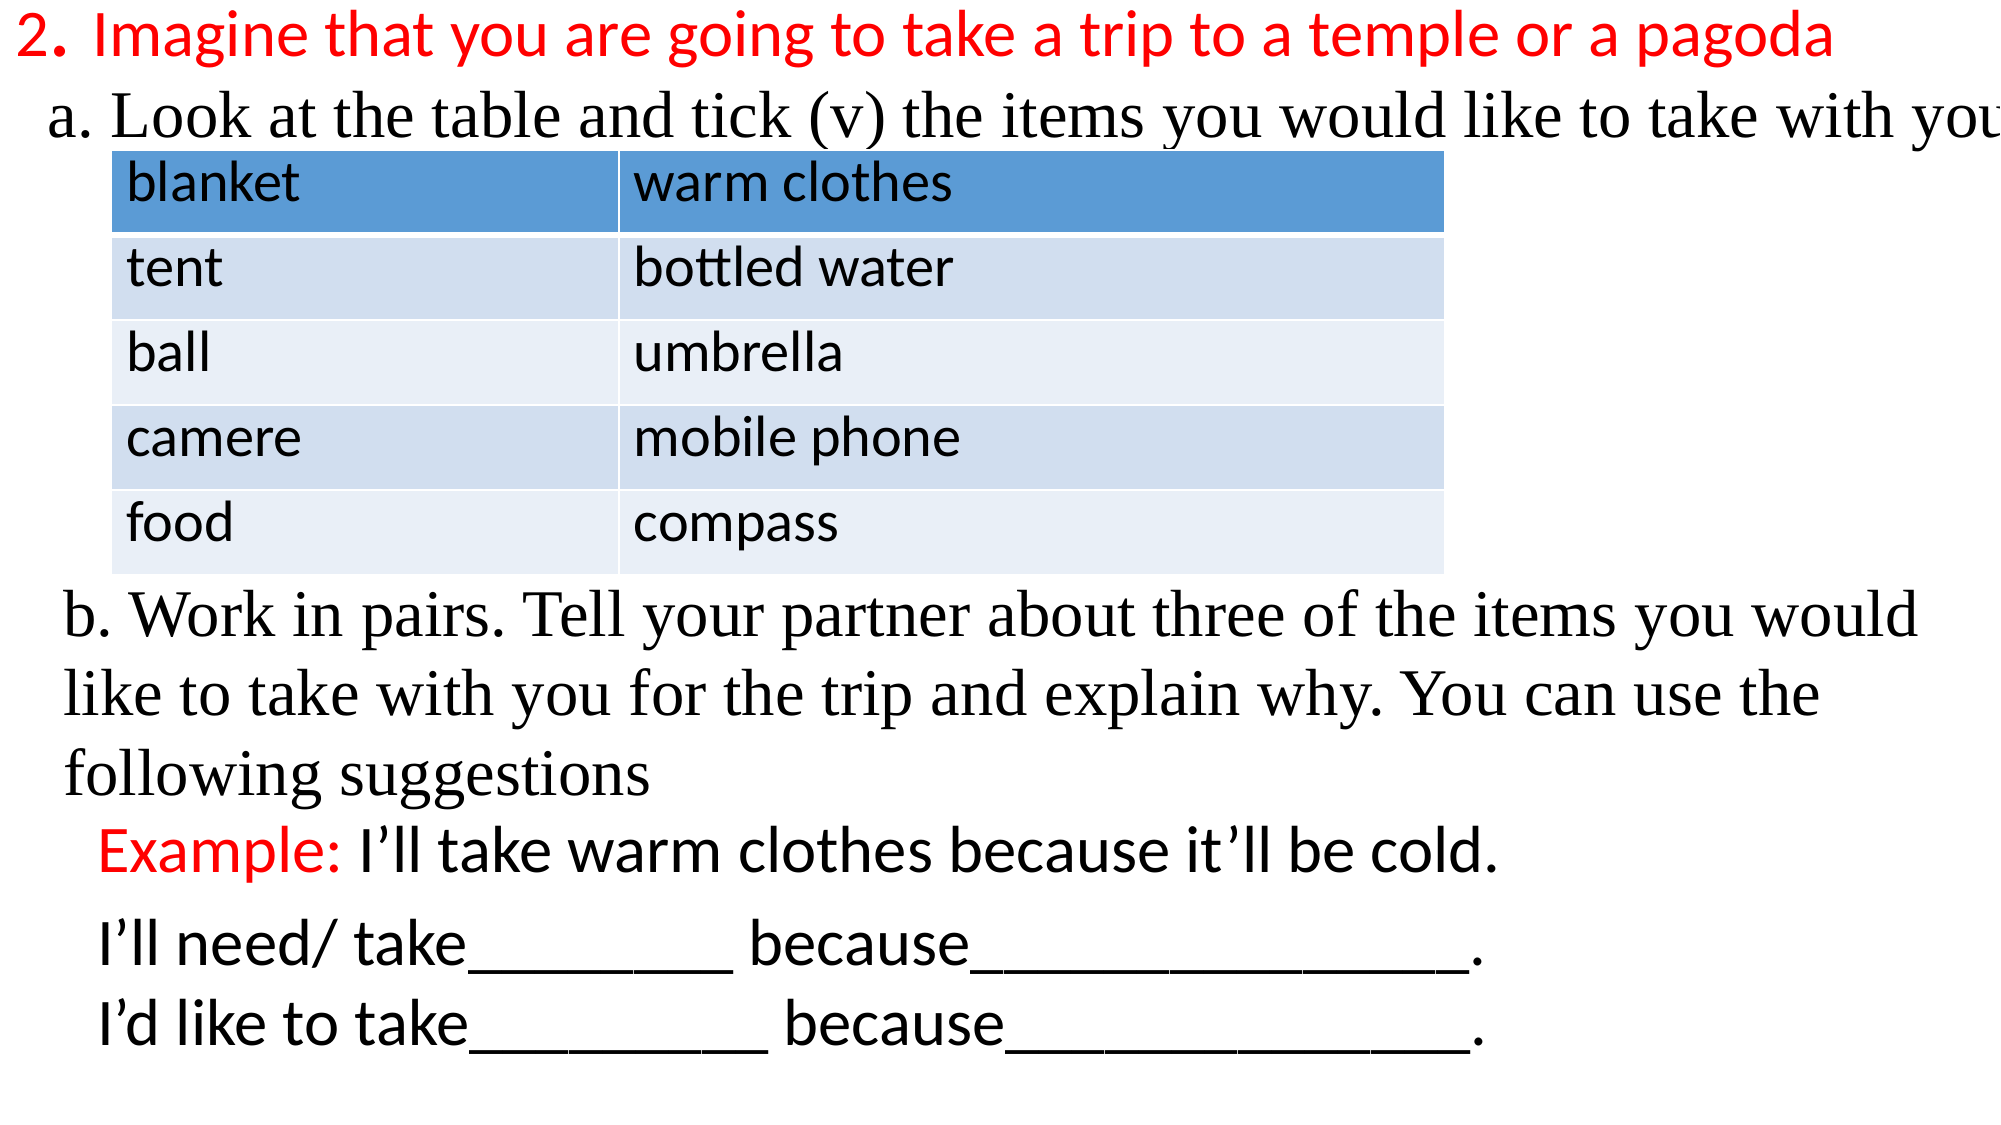

# 2. Imagine that you are going to take a trip to a temple or a pagoda
a. Look at the table and tick (v) the items you would like to take with you
| blanket | warm clothes |
| --- | --- |
| tent | bottled water |
| ball | umbrella |
| camere | mobile phone |
| food | compass |
b. Work in pairs. Tell your partner about three of the items you would like to take with you for the trip and explain why. You can use the following suggestions
Example: I’ll take warm clothes because it’ll be cold.
I’ll need/ take________ because_______________.
I’d like to take_________ because______________.